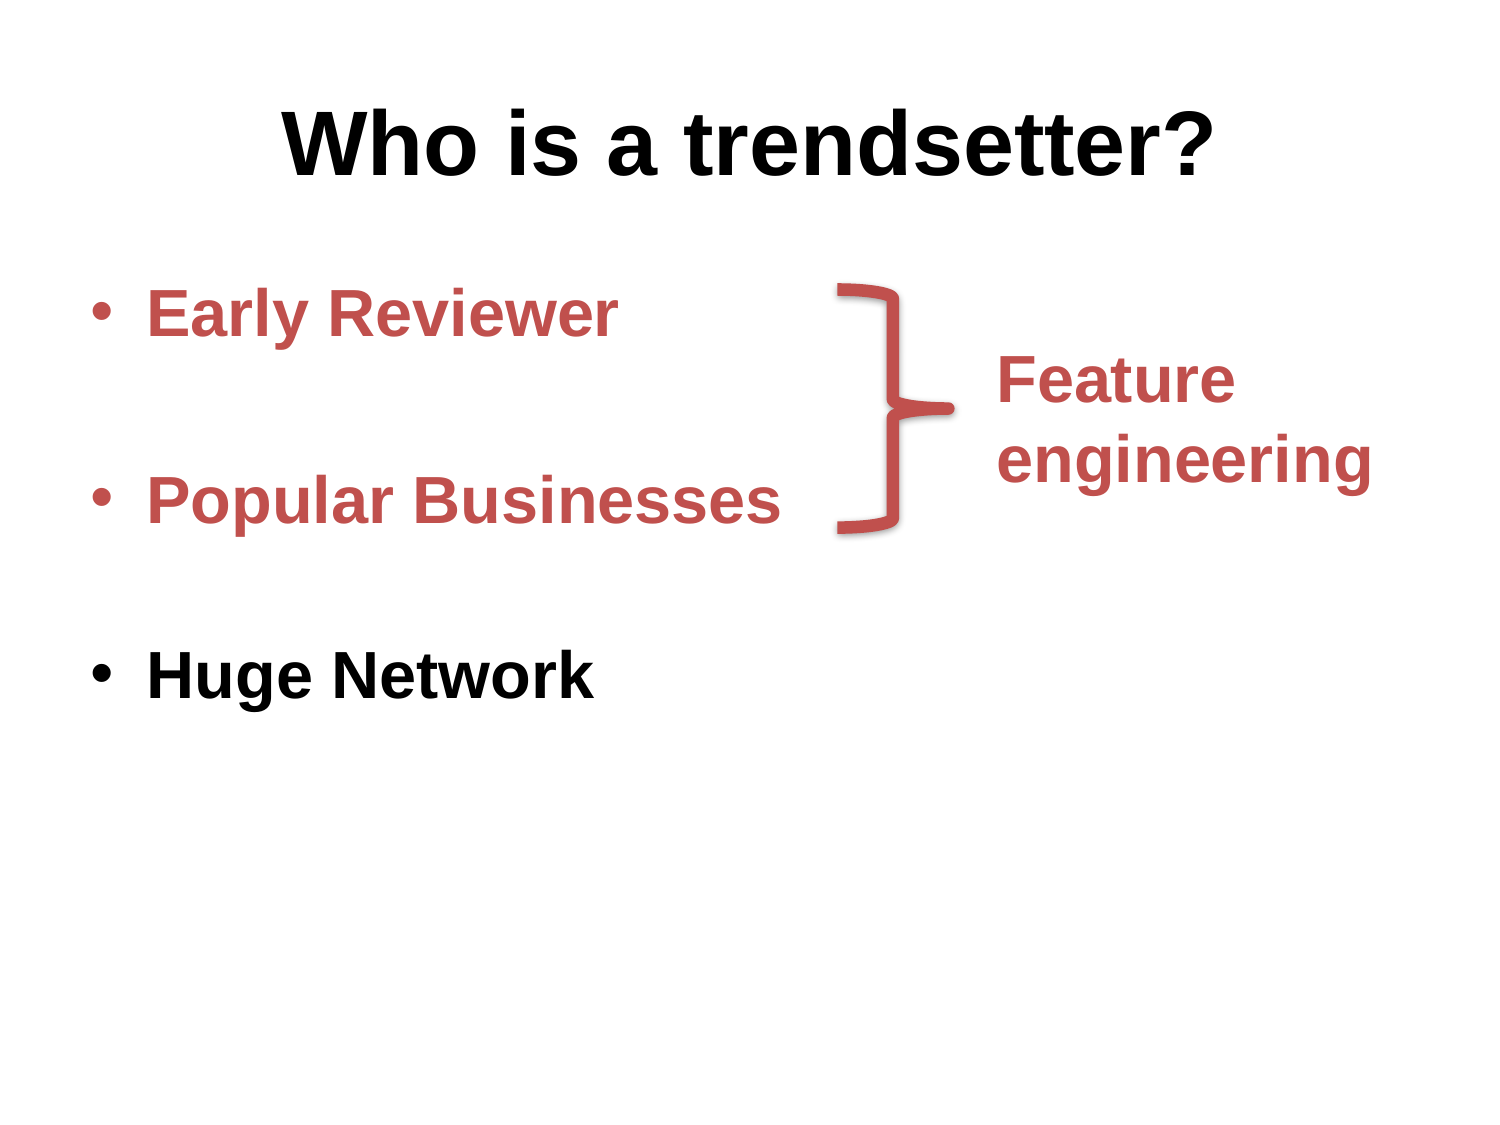

# Who is a trendsetter?
Early Reviewer

Popular Businesses

Huge Network

Feature
engineering